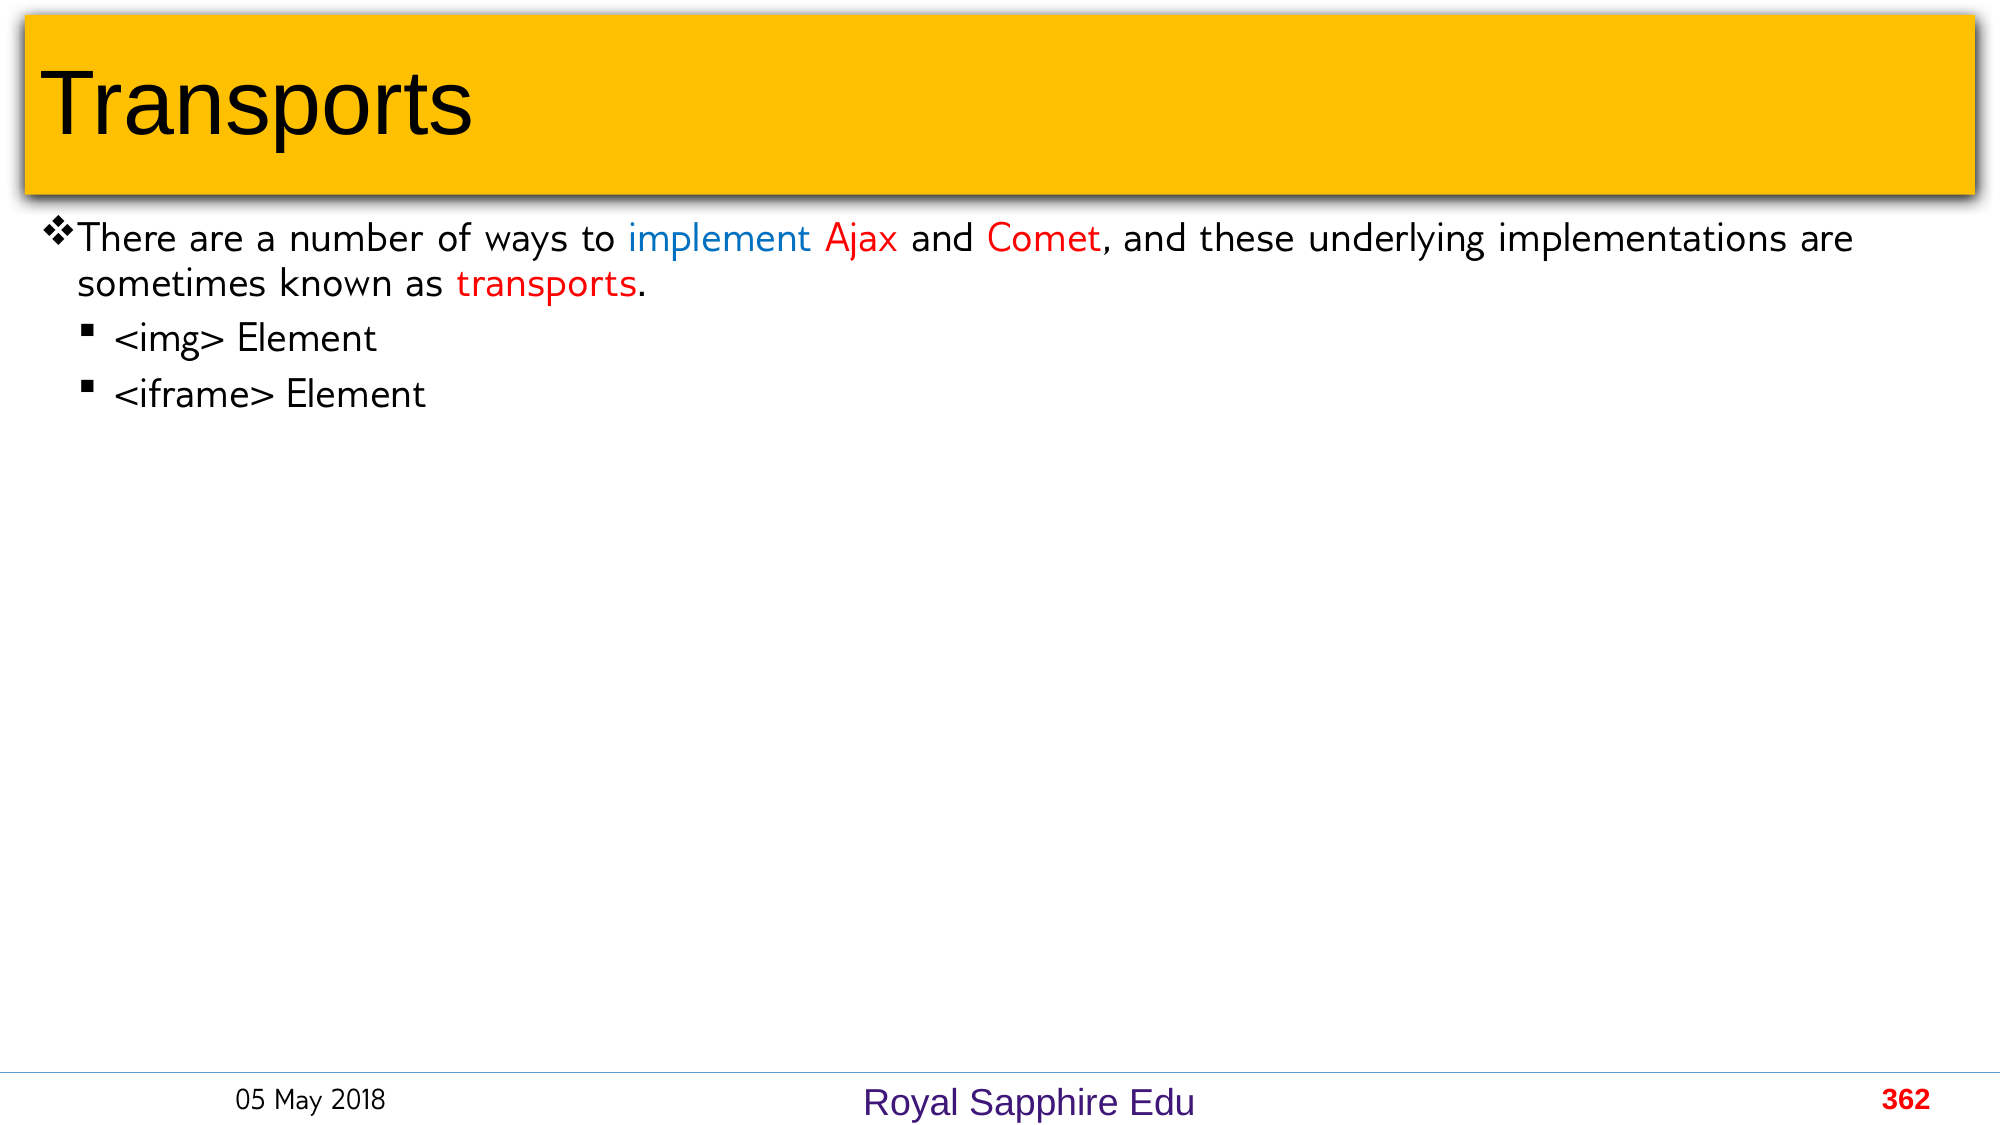

# Transports
There are a number of ways to implement Ajax and Comet, and these underlying implementations are sometimes known as transports.
<img> Element
<iframe> Element
05 May 2018
362